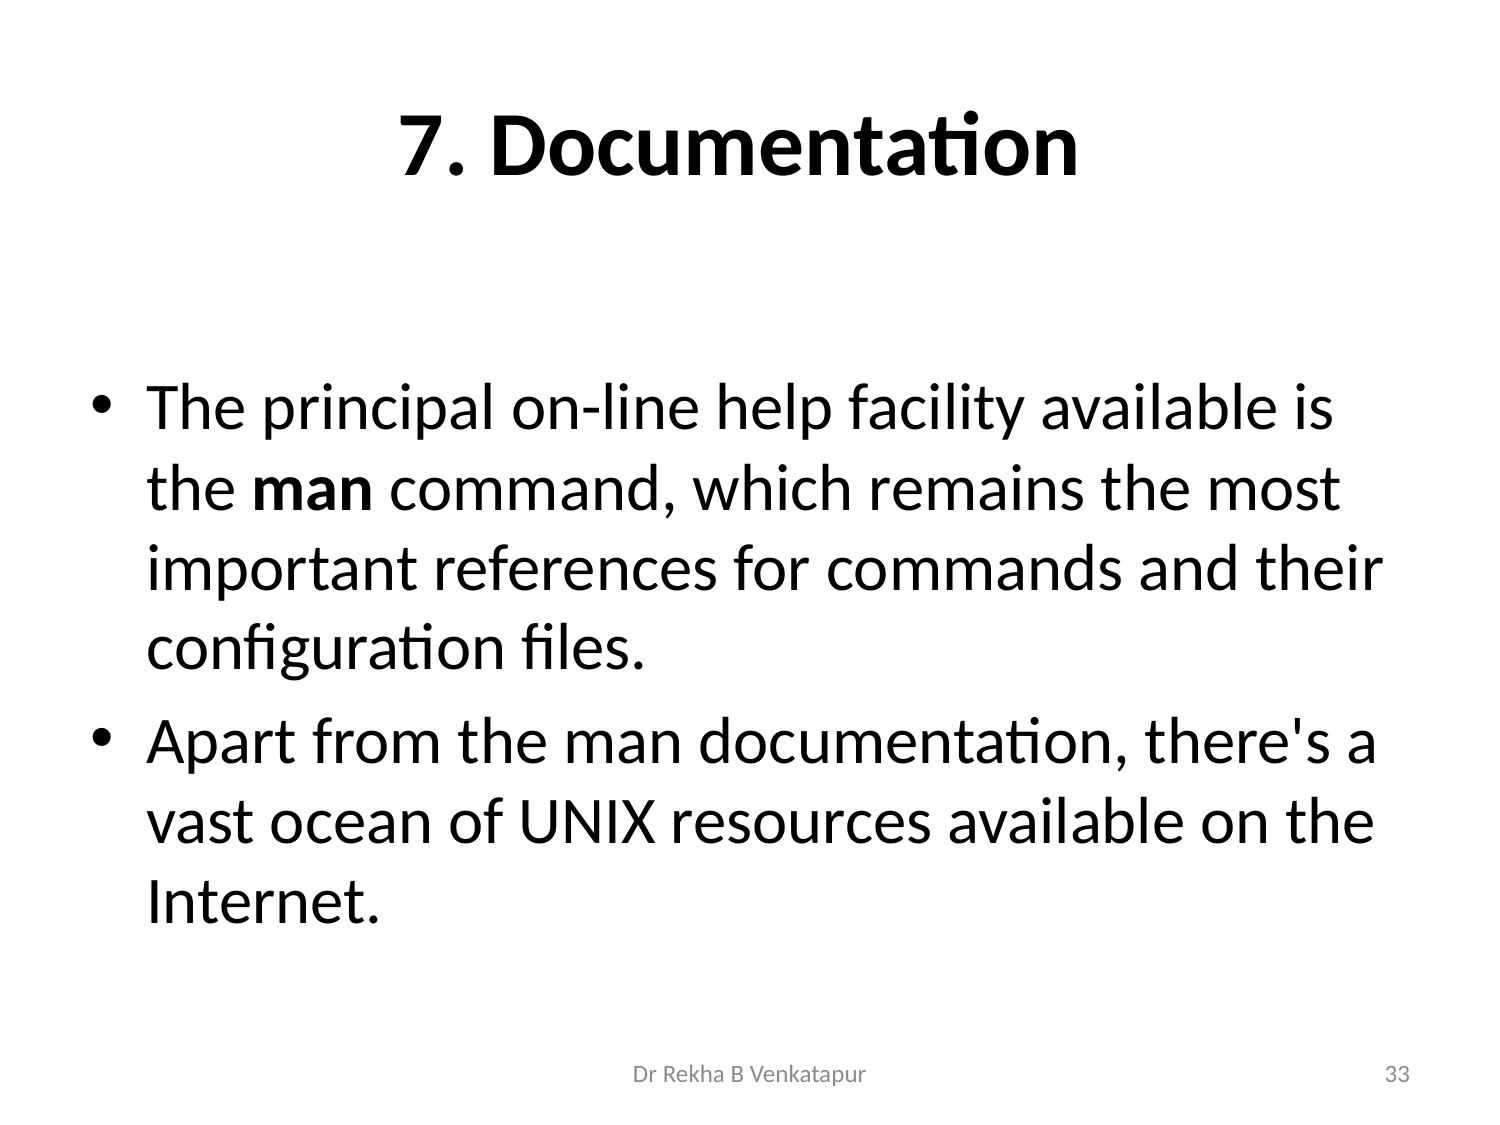

# 7. Documentation

The principal on-line help facility available is the man command, which remains the most important references for commands and their configuration files.
Apart from the man documentation, there's a vast ocean of UNIX resources available on the Internet.

Dr Rekha B Venkatapur
33